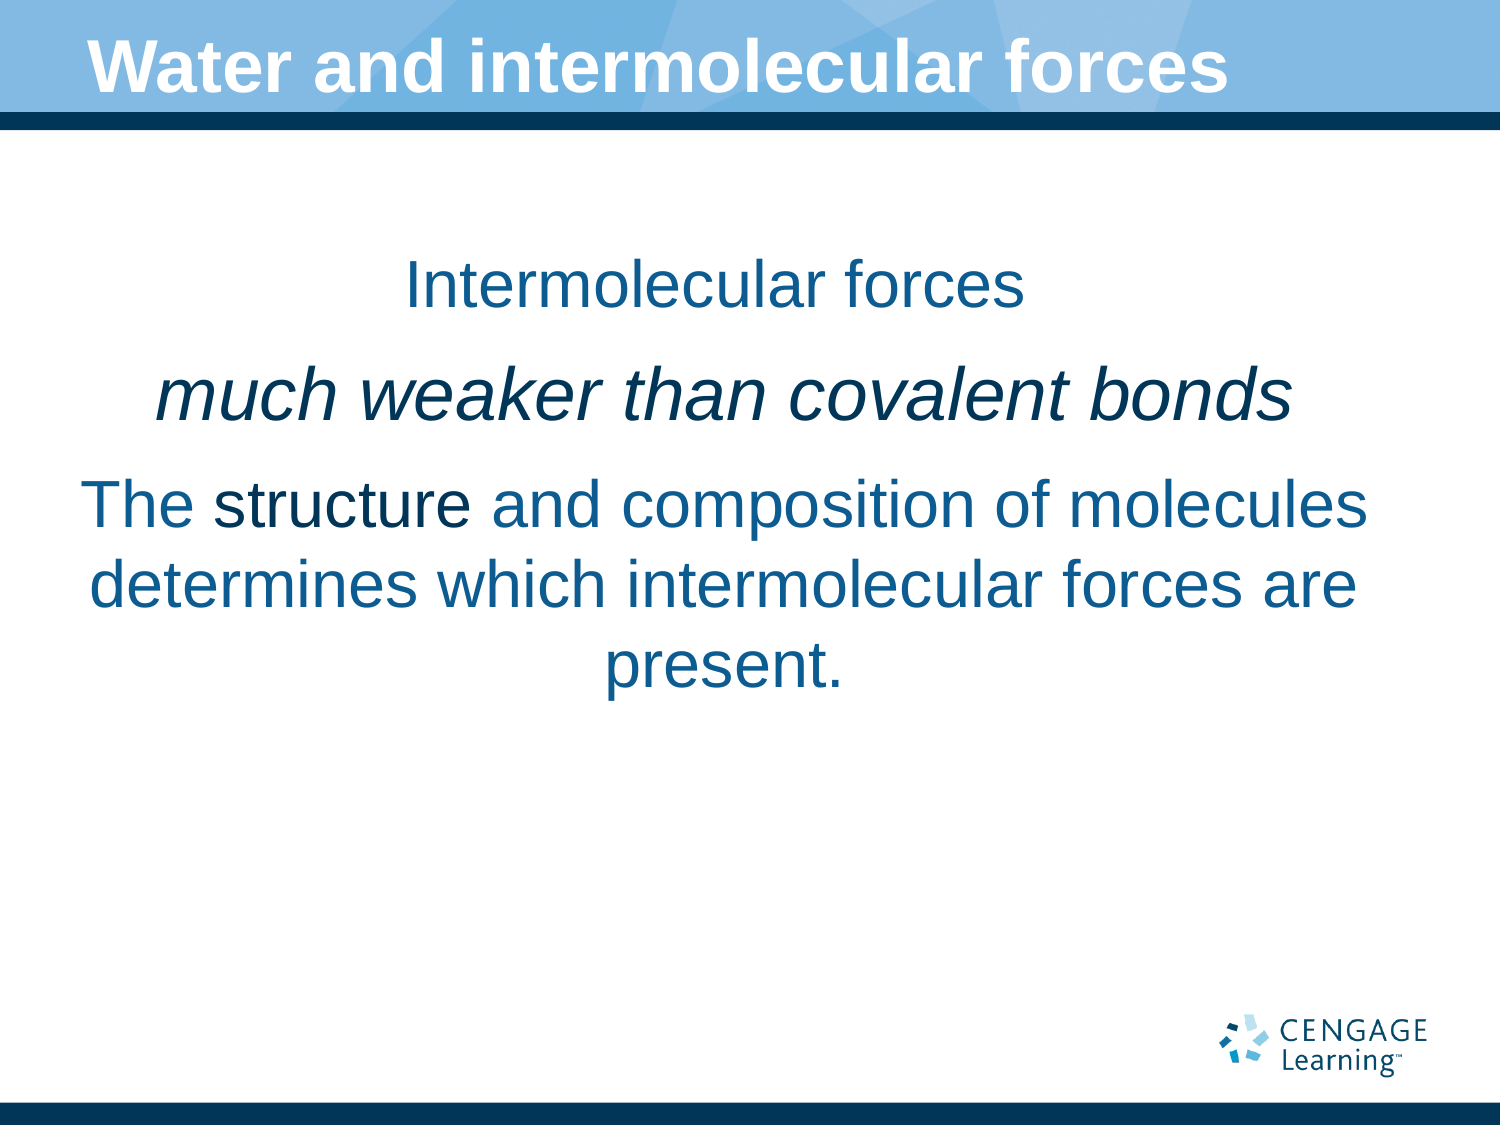

# Water and intermolecular forces
Intermolecular forces
much weaker than covalent bonds
The structure and composition of molecules determines which intermolecular forces are present.